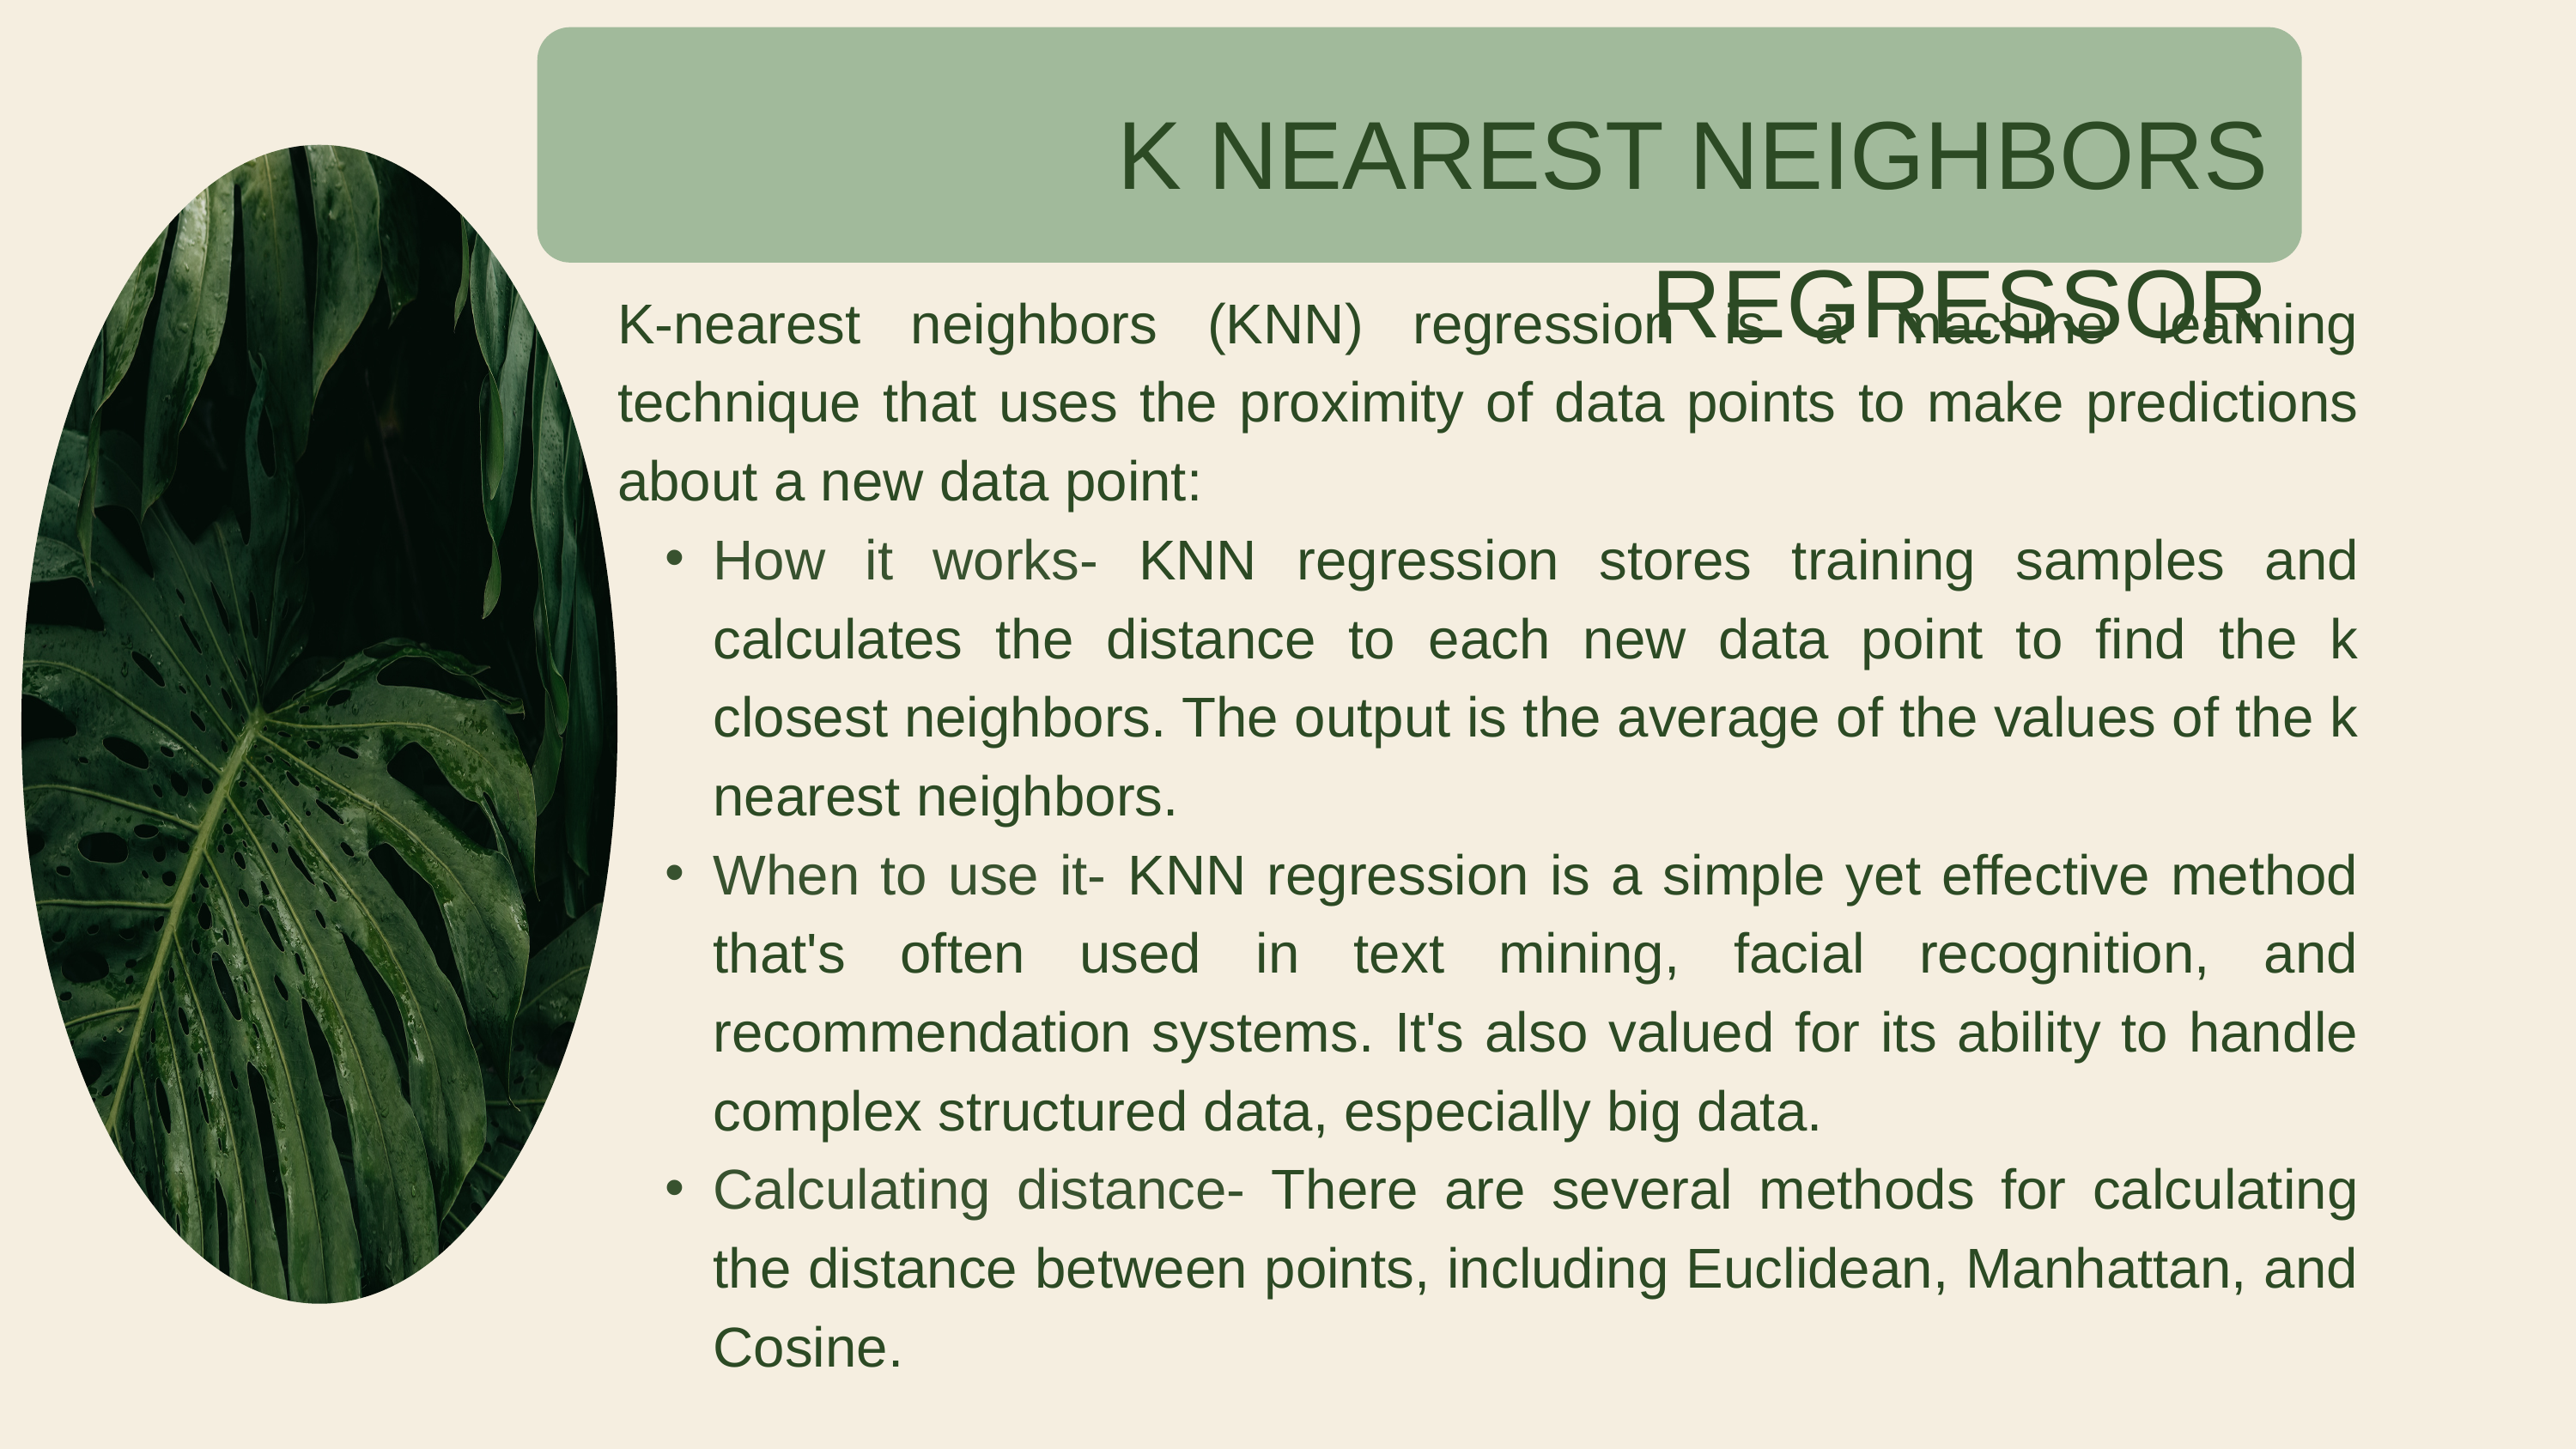

K NEAREST NEIGHBORS REGRESSOR

K-nearest neighbors (KNN) regression is a machine learning technique that uses the proximity of data points to make predictions about a new data point:
How it works- KNN regression stores training samples and calculates the distance to each new data point to find the k closest neighbors. The output is the average of the values of the k nearest neighbors.
When to use it- KNN regression is a simple yet effective method that's often used in text mining, facial recognition, and recommendation systems. It's also valued for its ability to handle complex structured data, especially big data.
Calculating distance- There are several methods for calculating the distance between points, including Euclidean, Manhattan, and Cosine.